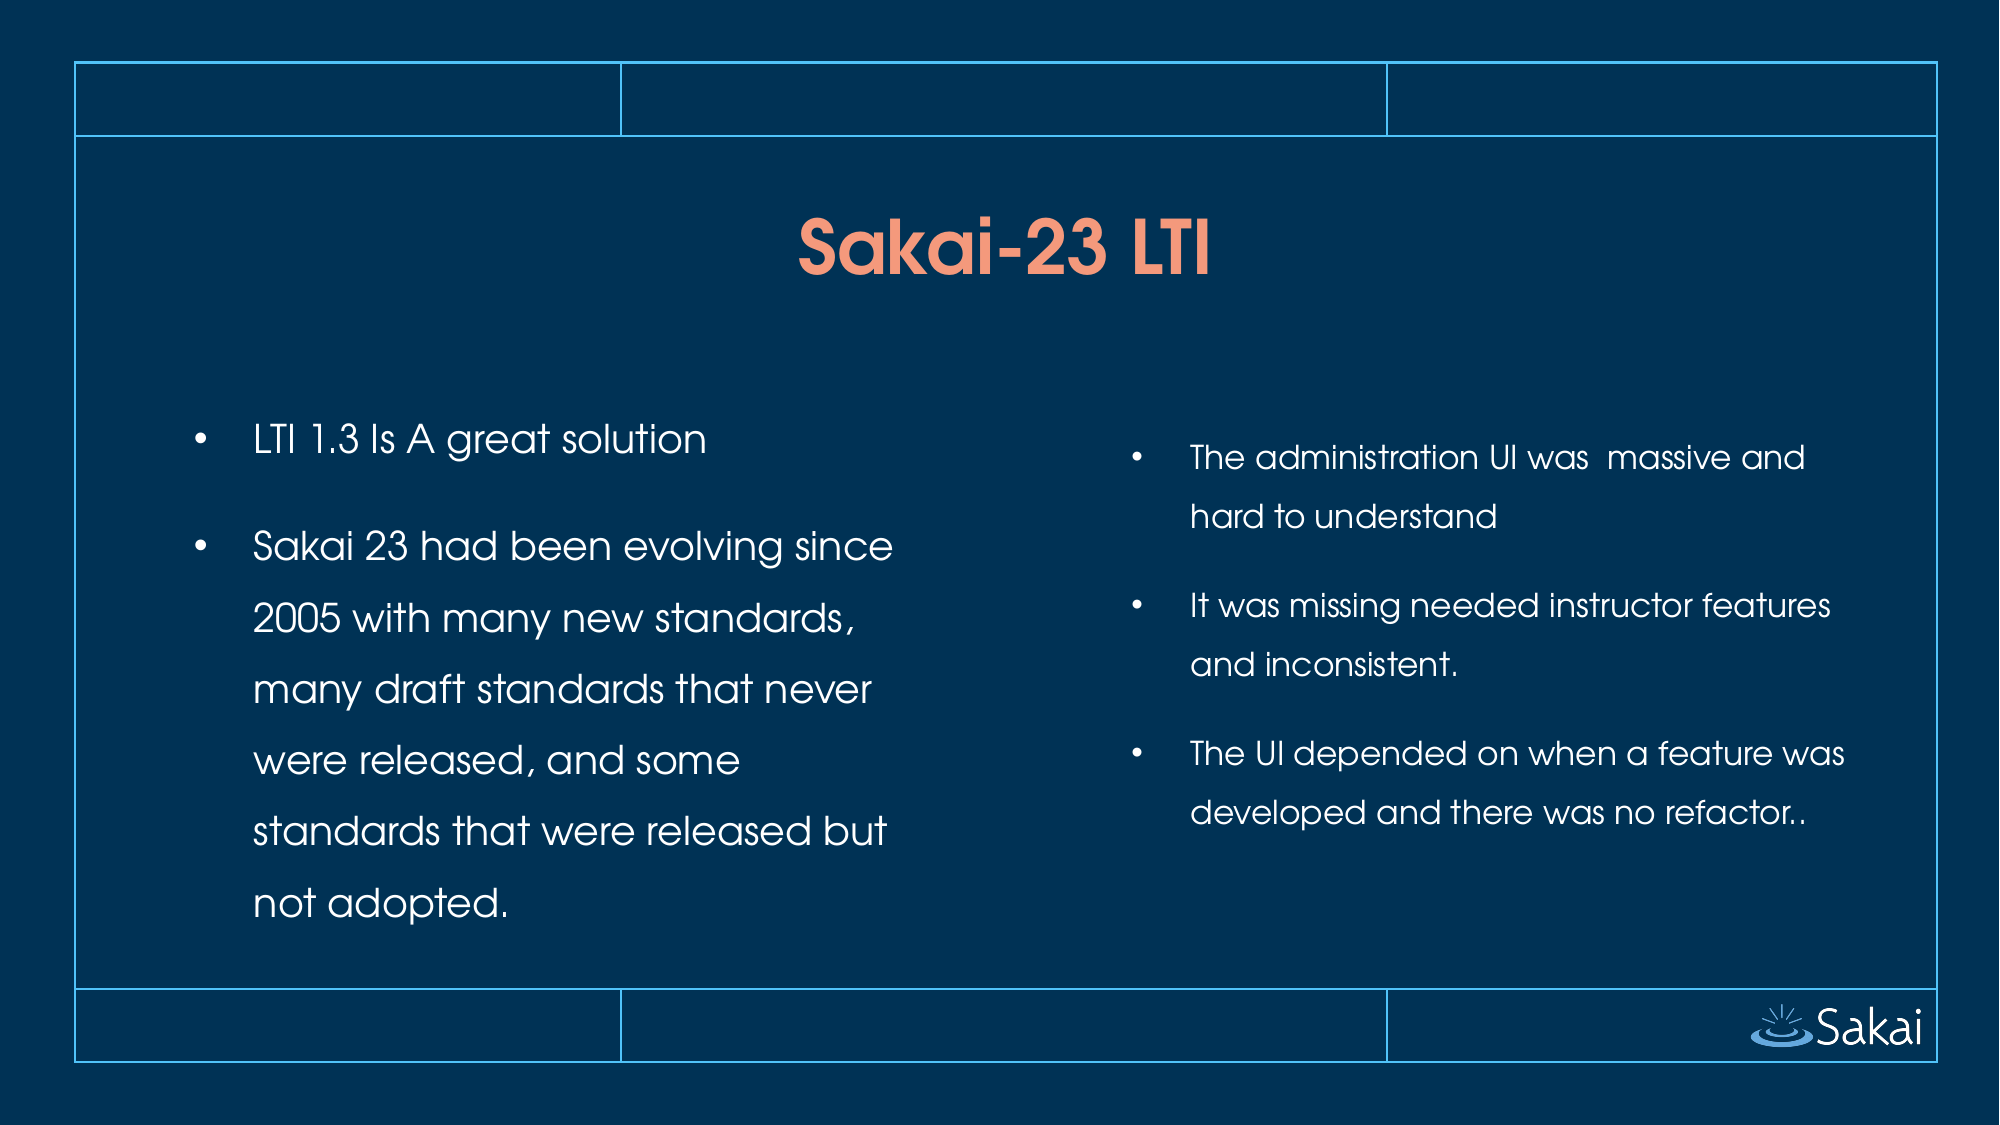

# Sakai-23 LTI
LTI 1.3 Is A great solution
Sakai 23 had been evolving since 2005 with many new standards, many draft standards that never were released, and some standards that were released but not adopted.
The administration UI was  massive and hard to understand
It was missing needed instructor features and inconsistent.
The UI depended on when a feature was developed and there was no refactor..